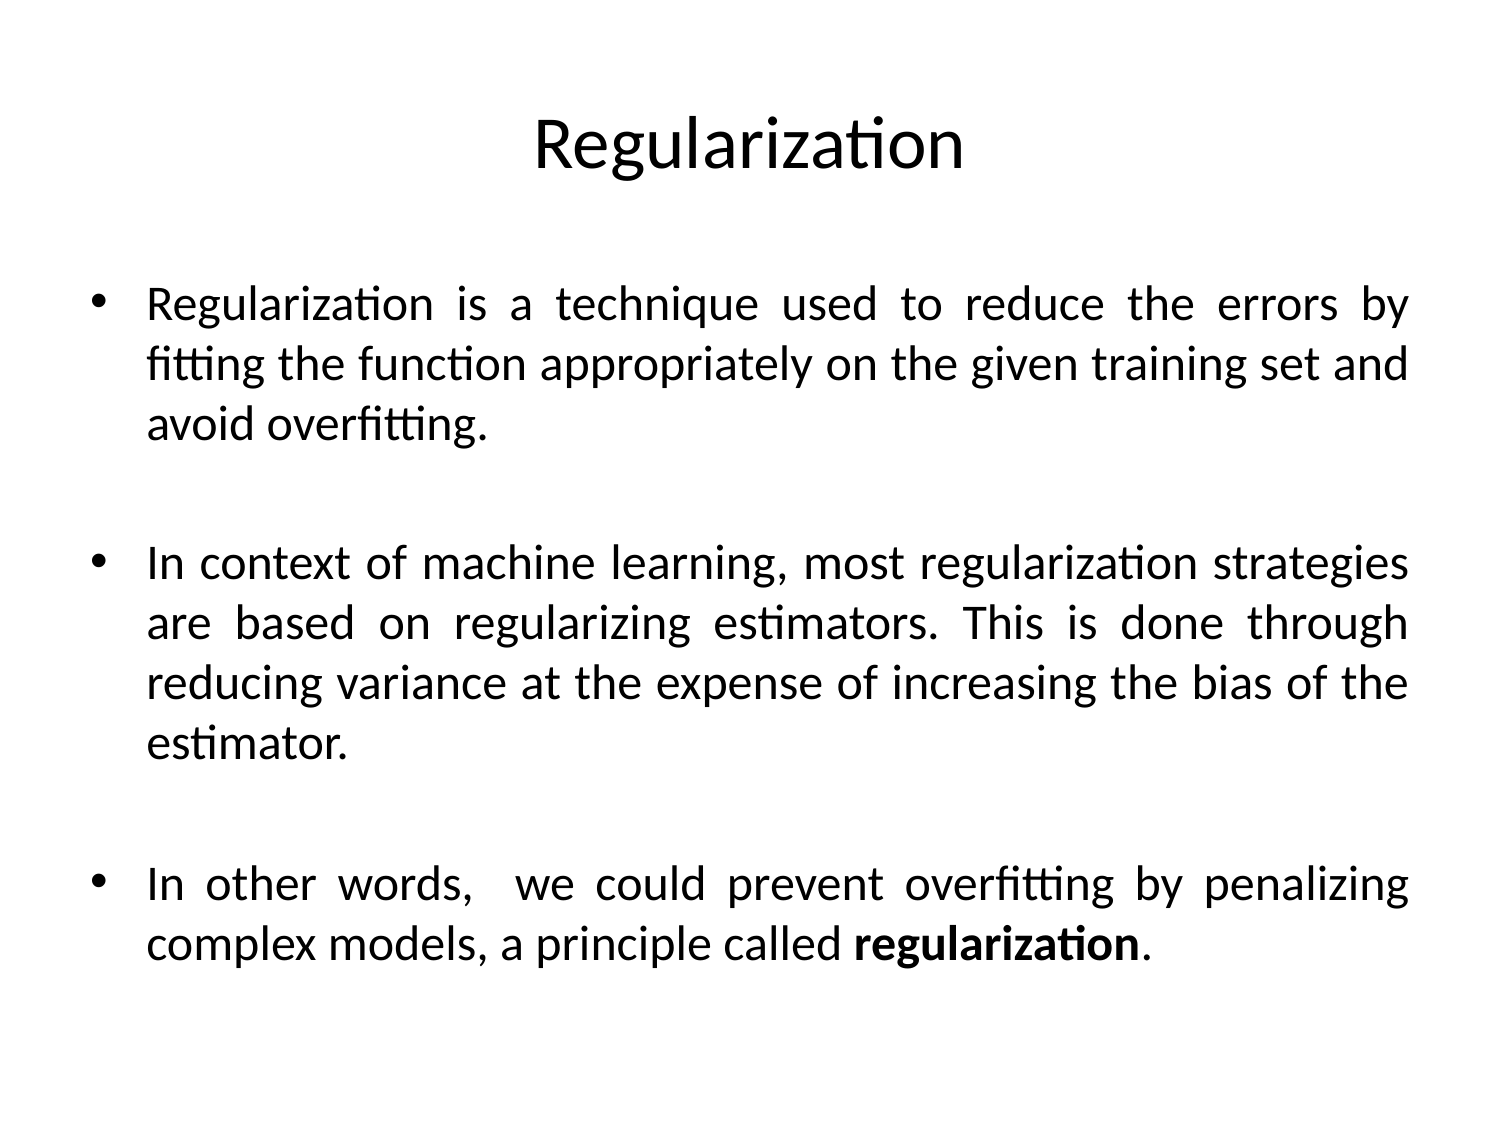

# Regularization
Regularization is a technique used to reduce the errors by fitting the function appropriately on the given training set and avoid overfitting.

In context of machine learning, most regularization strategies are based on regularizing estimators. This is done through reducing variance at the expense of increasing the bias of the estimator.

In other words,  we could prevent overfitting by penalizing complex models, a principle called regularization.